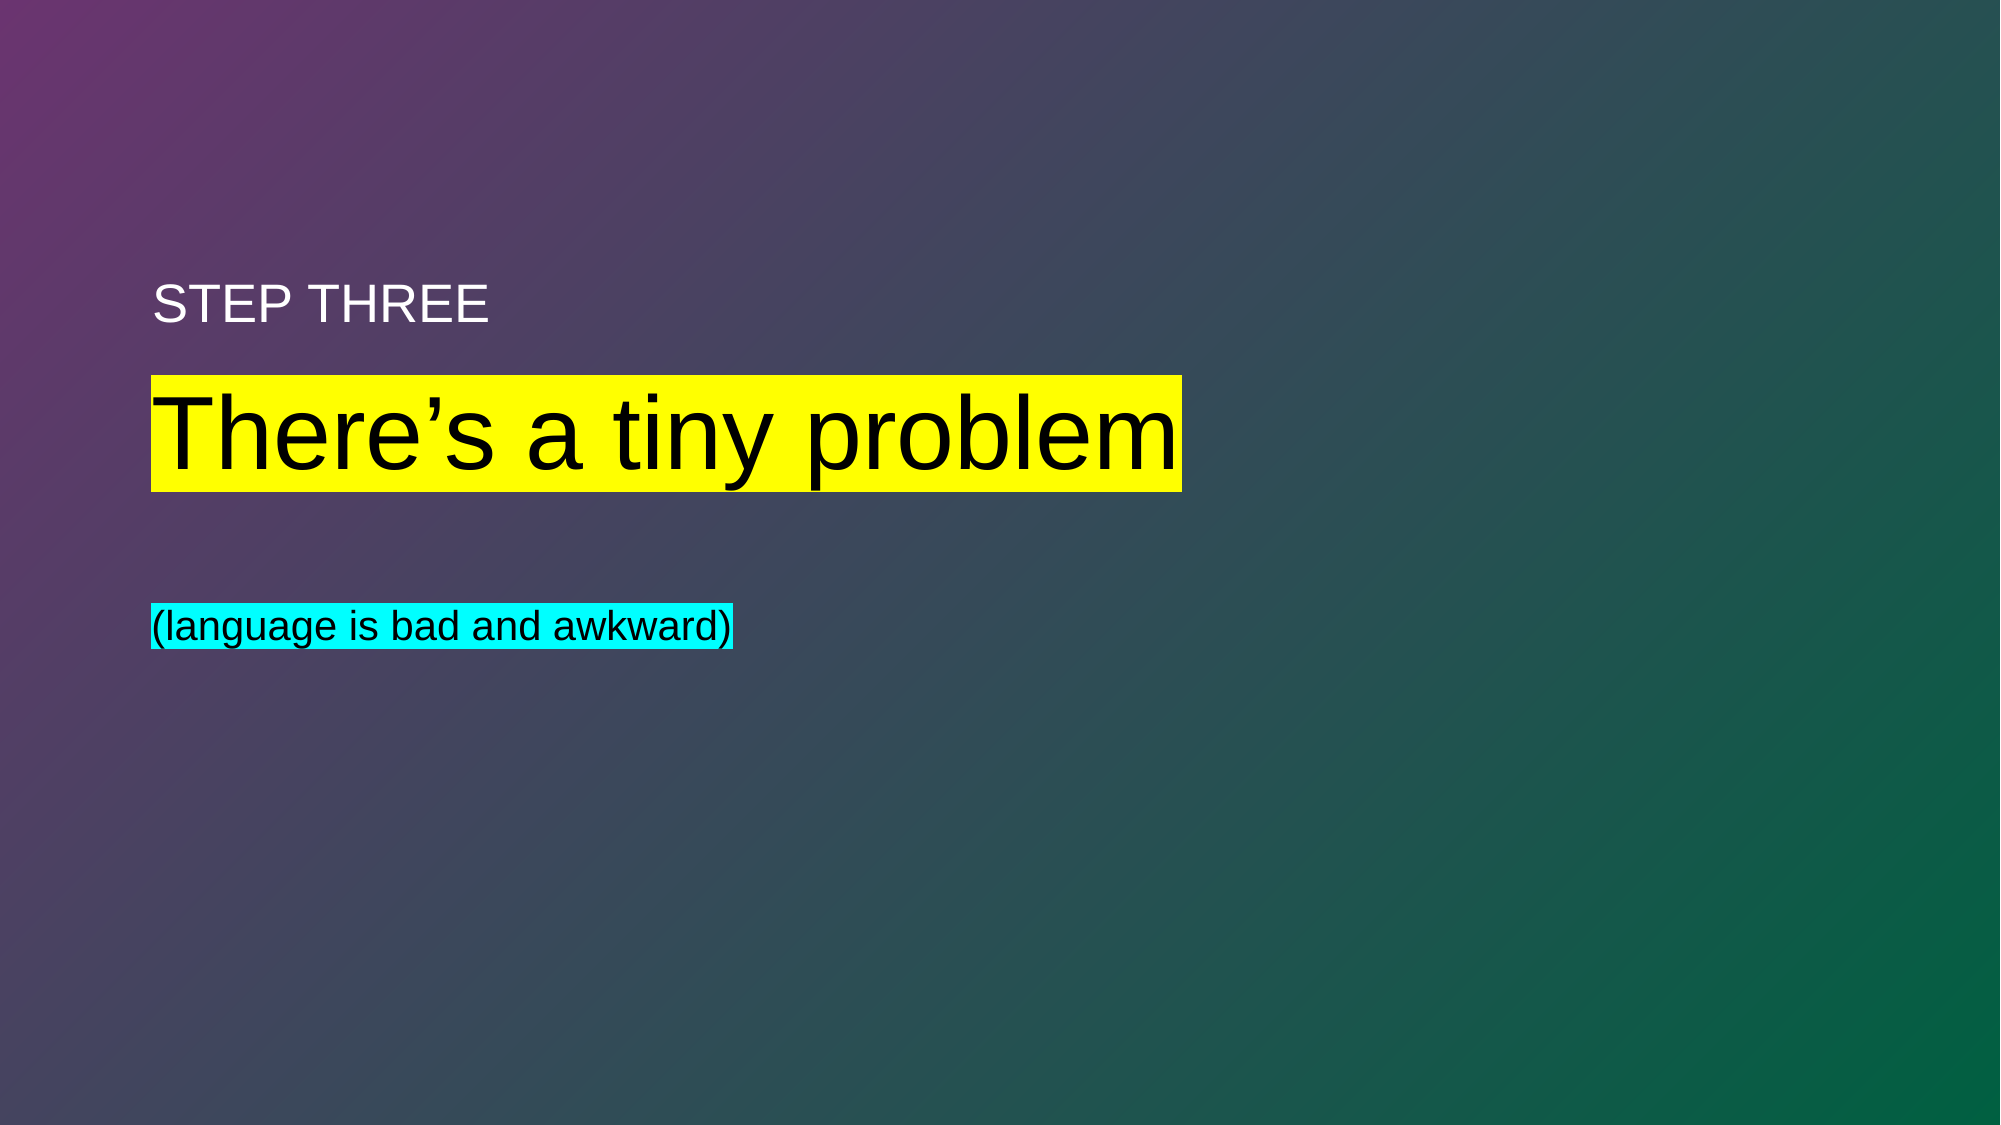

STEP THREE
# There’s a tiny problem (language is bad and awkward)